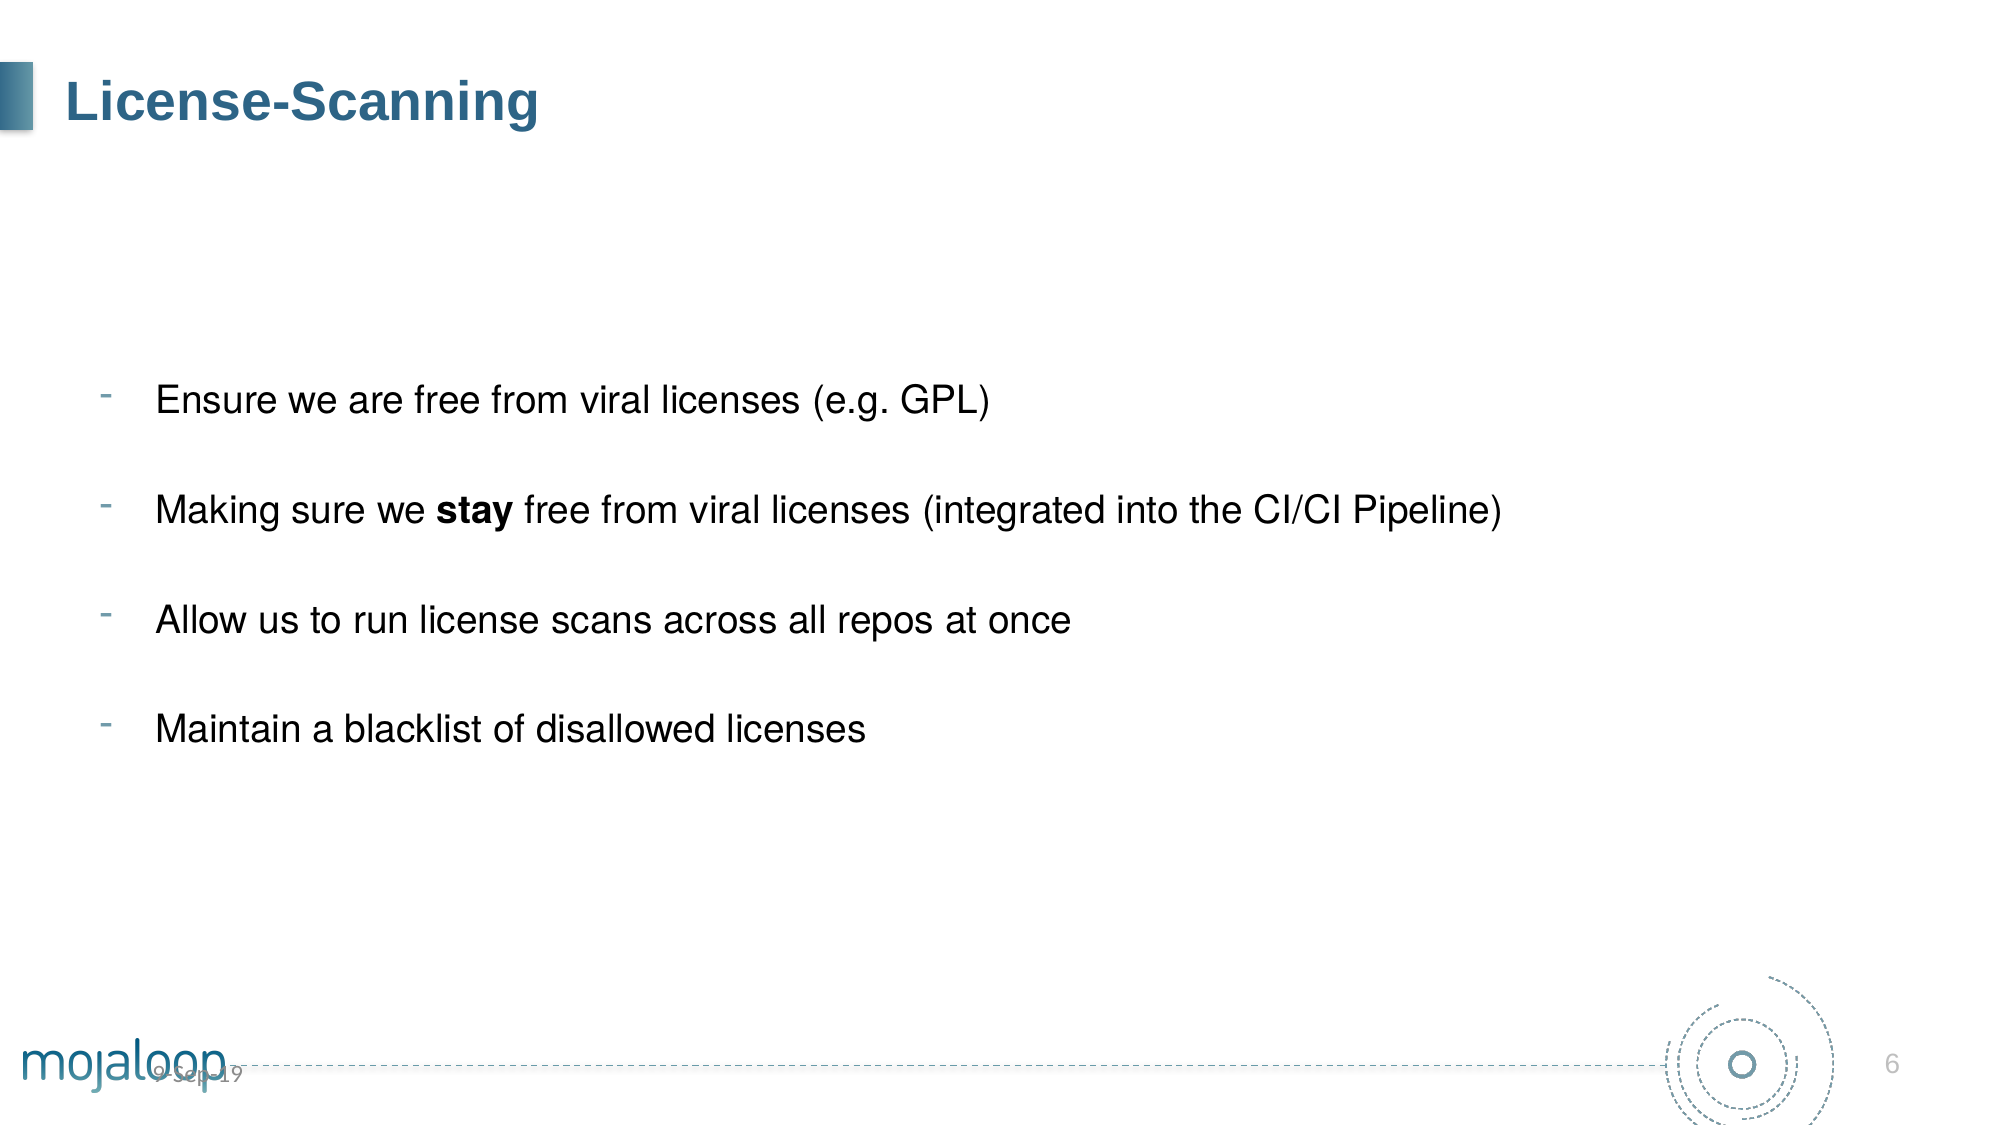

# License-Scanning
Ensure we are free from viral licenses (e.g. GPL)
Making sure we stay free from viral licenses (integrated into the CI/CI Pipeline)
Allow us to run license scans across all repos at once
Maintain a blacklist of disallowed licenses

9-Sep-19
6